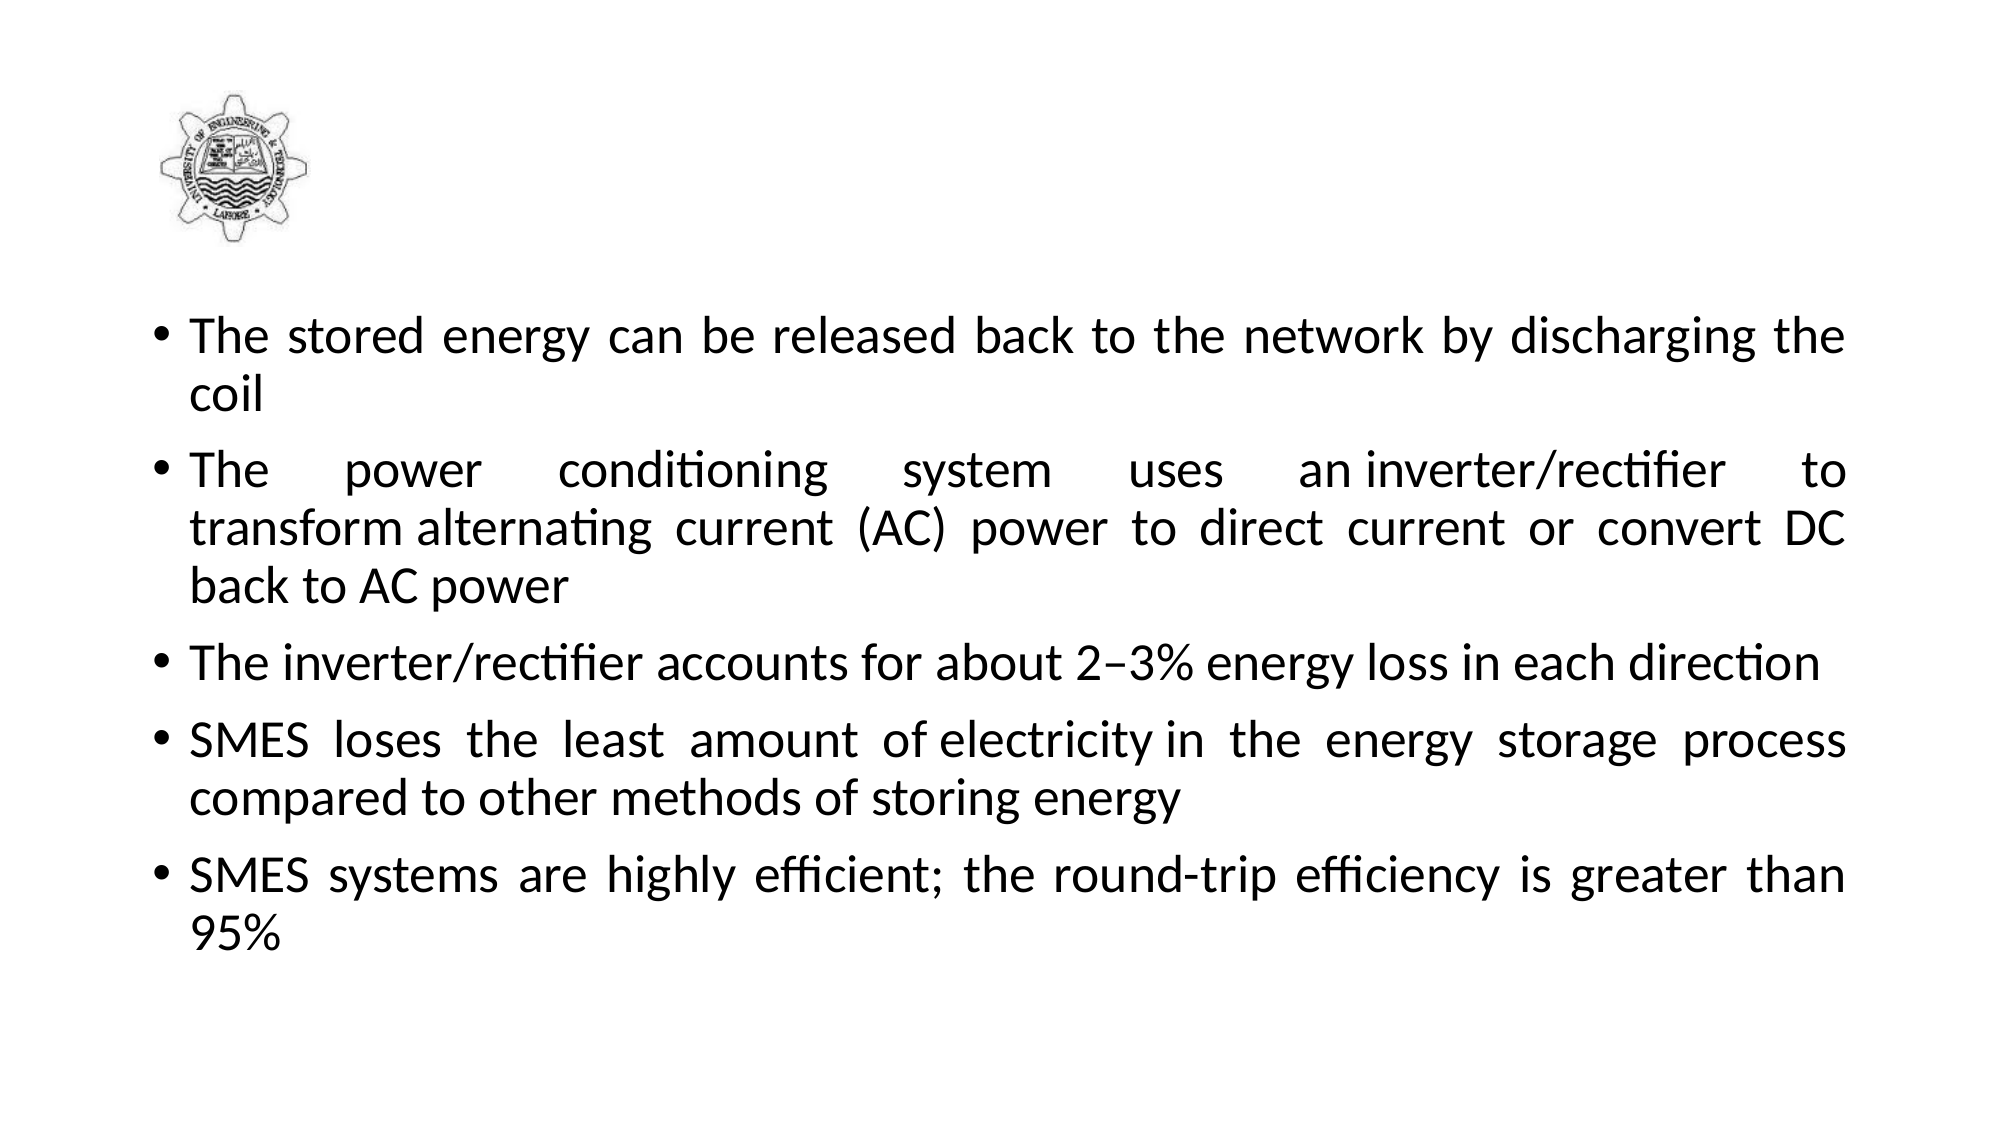

#
The stored energy can be released back to the network by discharging the coil
The power conditioning system uses an inverter/rectifier to transform alternating current (AC) power to direct current or convert DC back to AC power
The inverter/rectifier accounts for about 2–3% energy loss in each direction
SMES loses the least amount of electricity in the energy storage process compared to other methods of storing energy
SMES systems are highly efficient; the round-trip efficiency is greater than 95%